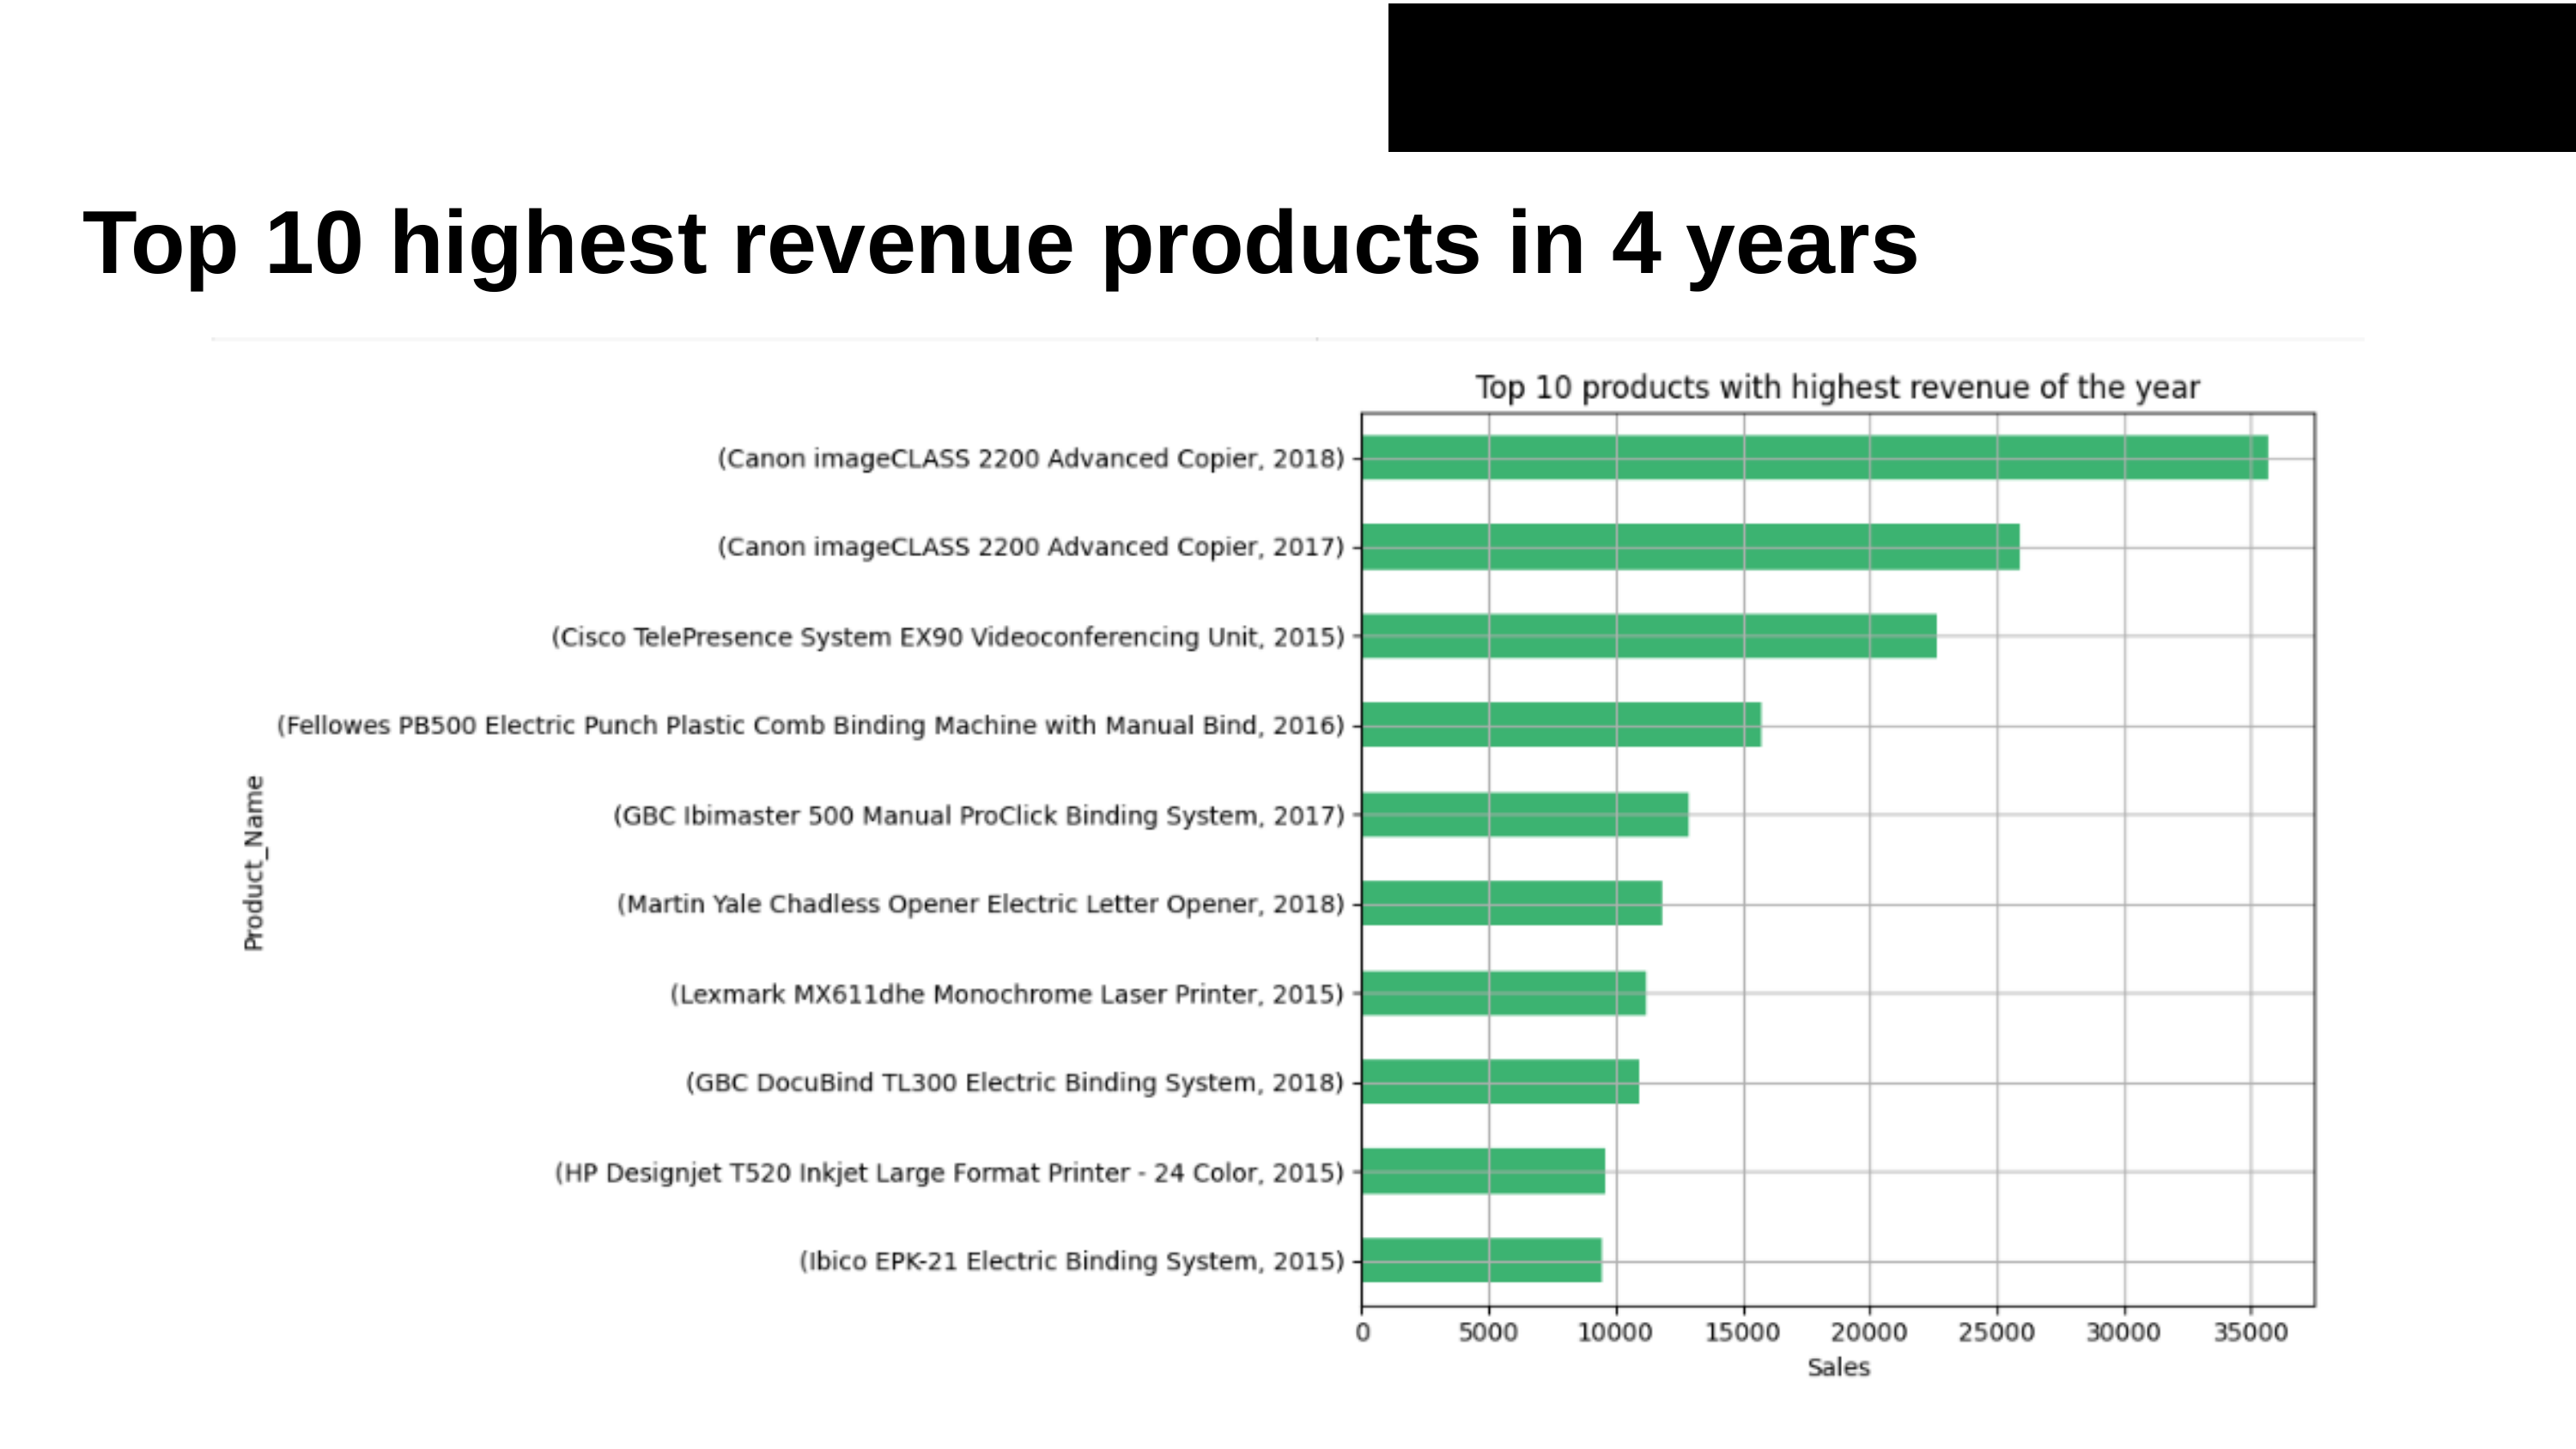

Top 10 highest revenue products in 4 years